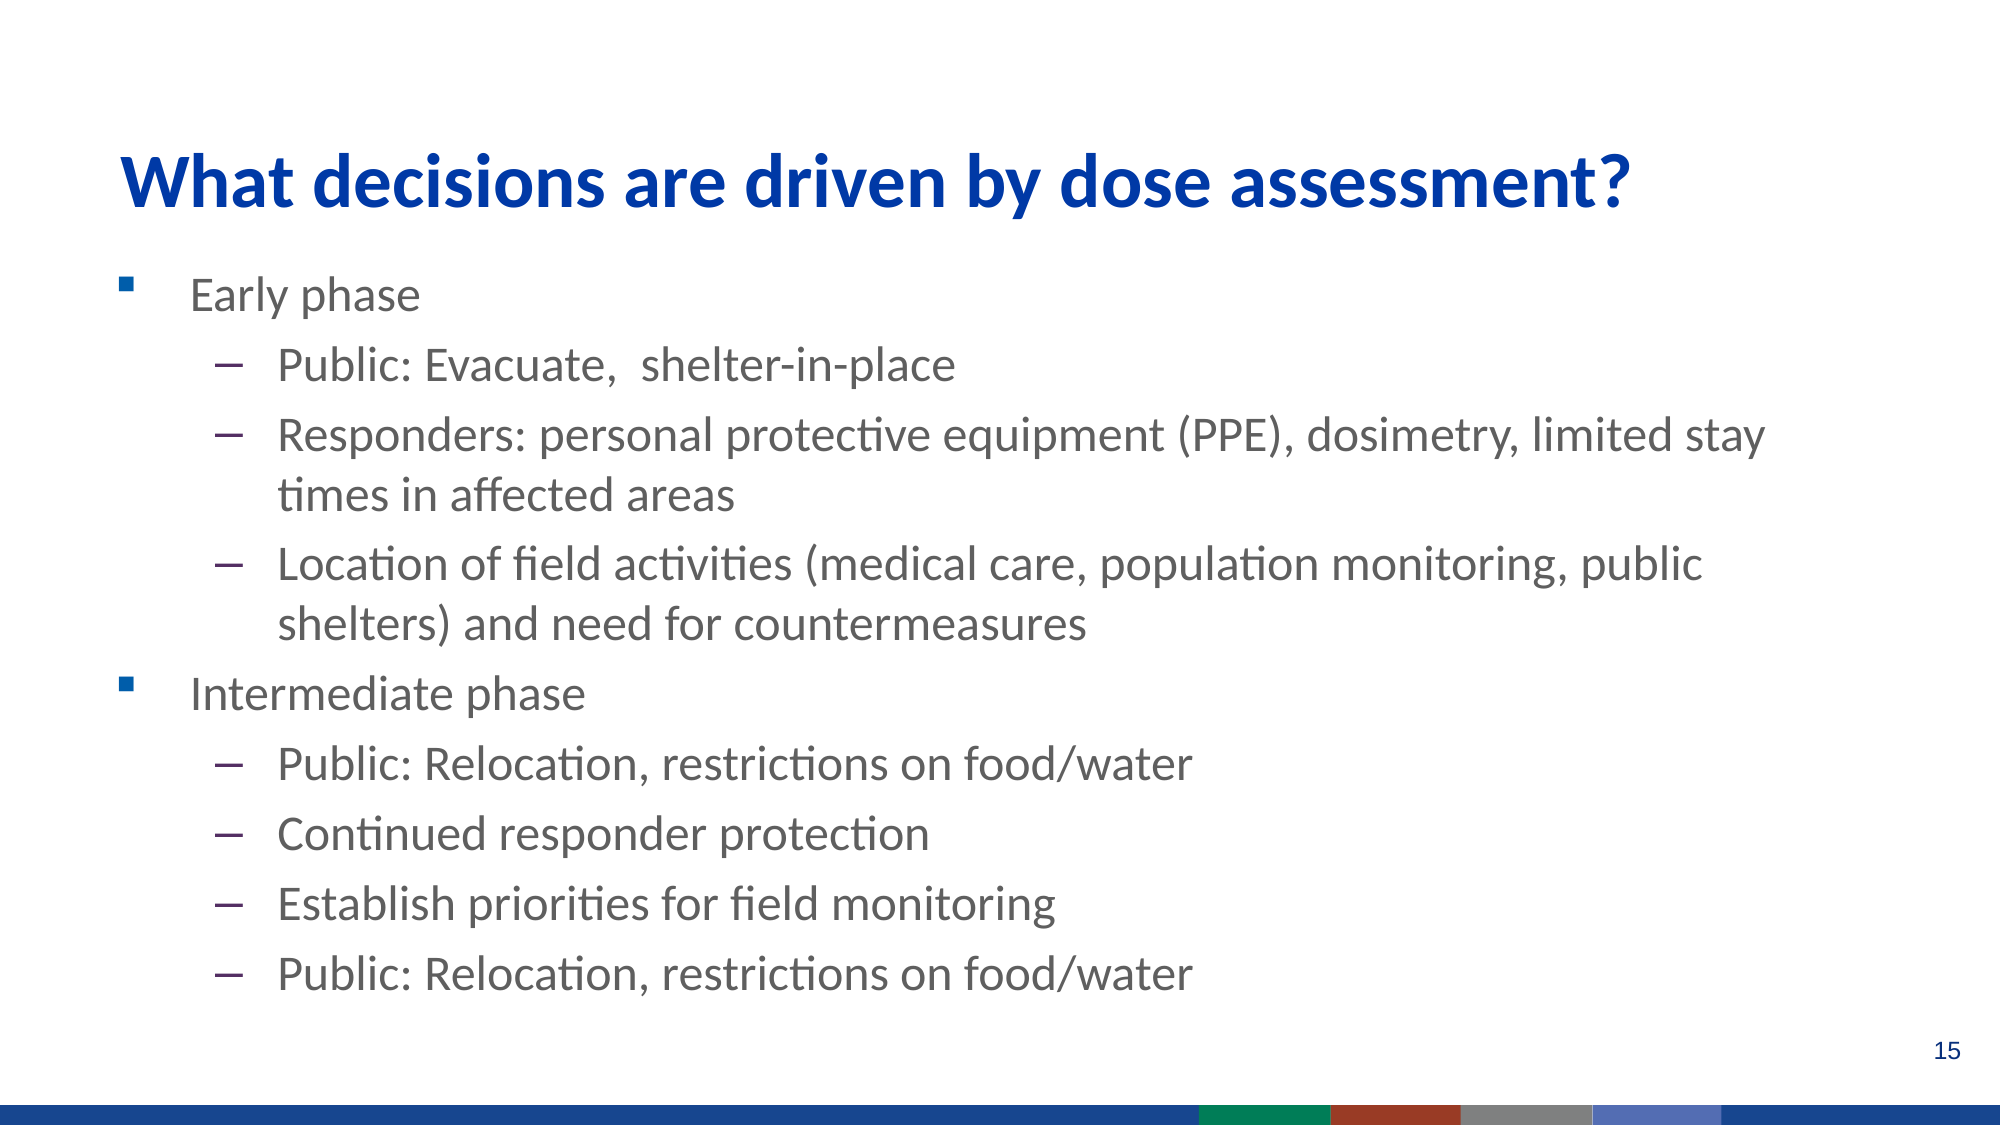

# What decisions are driven by dose assessment?
Early phase
Public: Evacuate,  shelter-in-place
Responders: personal protective equipment (PPE), dosimetry, limited stay times in affected areas
Location of field activities (medical care, population monitoring, public shelters) and need for countermeasures
Intermediate phase
Public: Relocation, restrictions on food/water
Continued responder protection
Establish priorities for field monitoring
Public: Relocation, restrictions on food/water

15